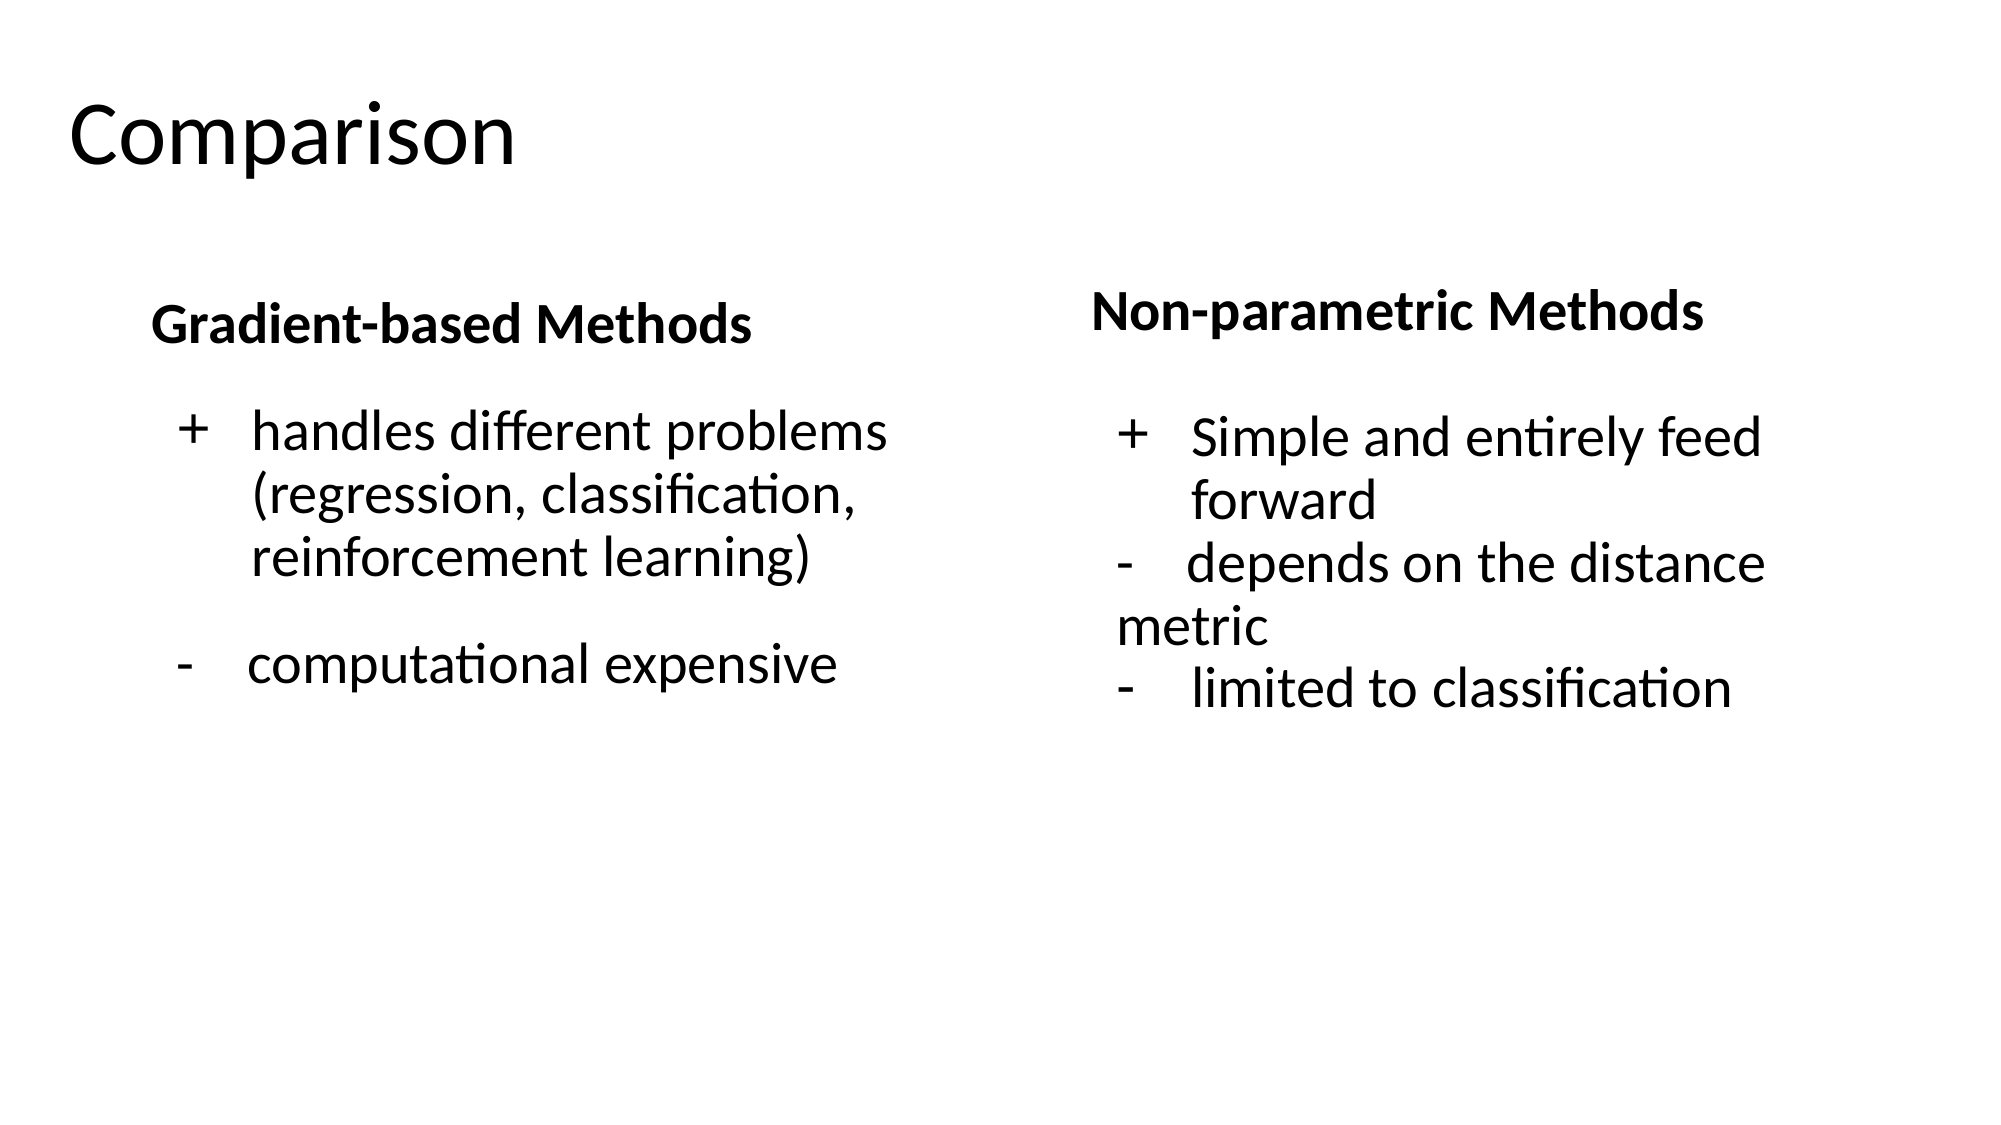

# Comparison
Non-parametric Methods

Simple and entirely feed forward
-    depends on the distance metric
limited to classification
Gradient-based Methods
handles different problems (regression, classification, reinforcement learning)
-    computational expensive